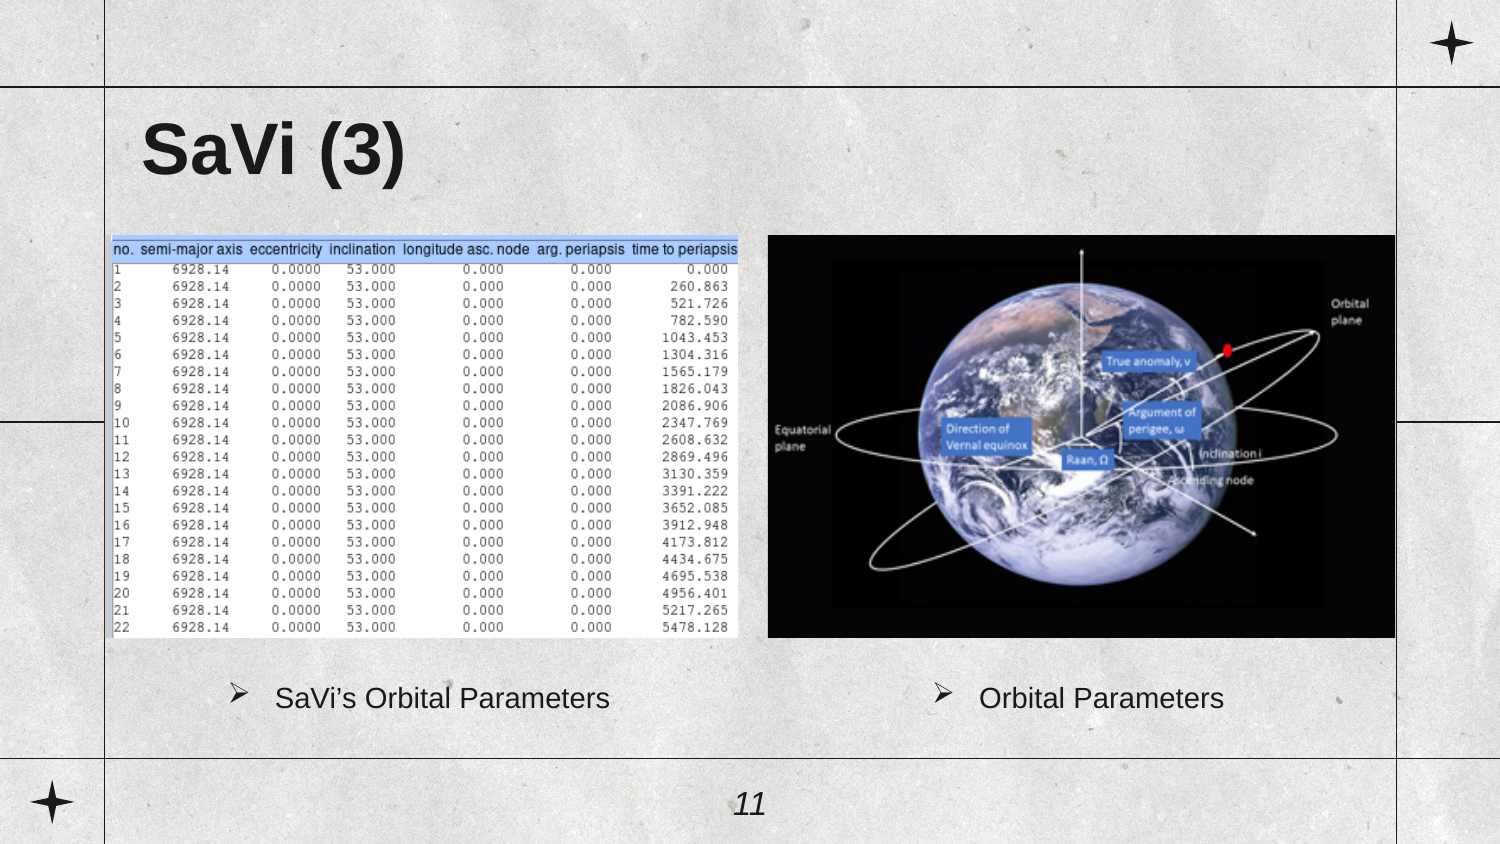

# SaVi (3)

SaVi’s Orbital Parameters
Orbital Parameters
11